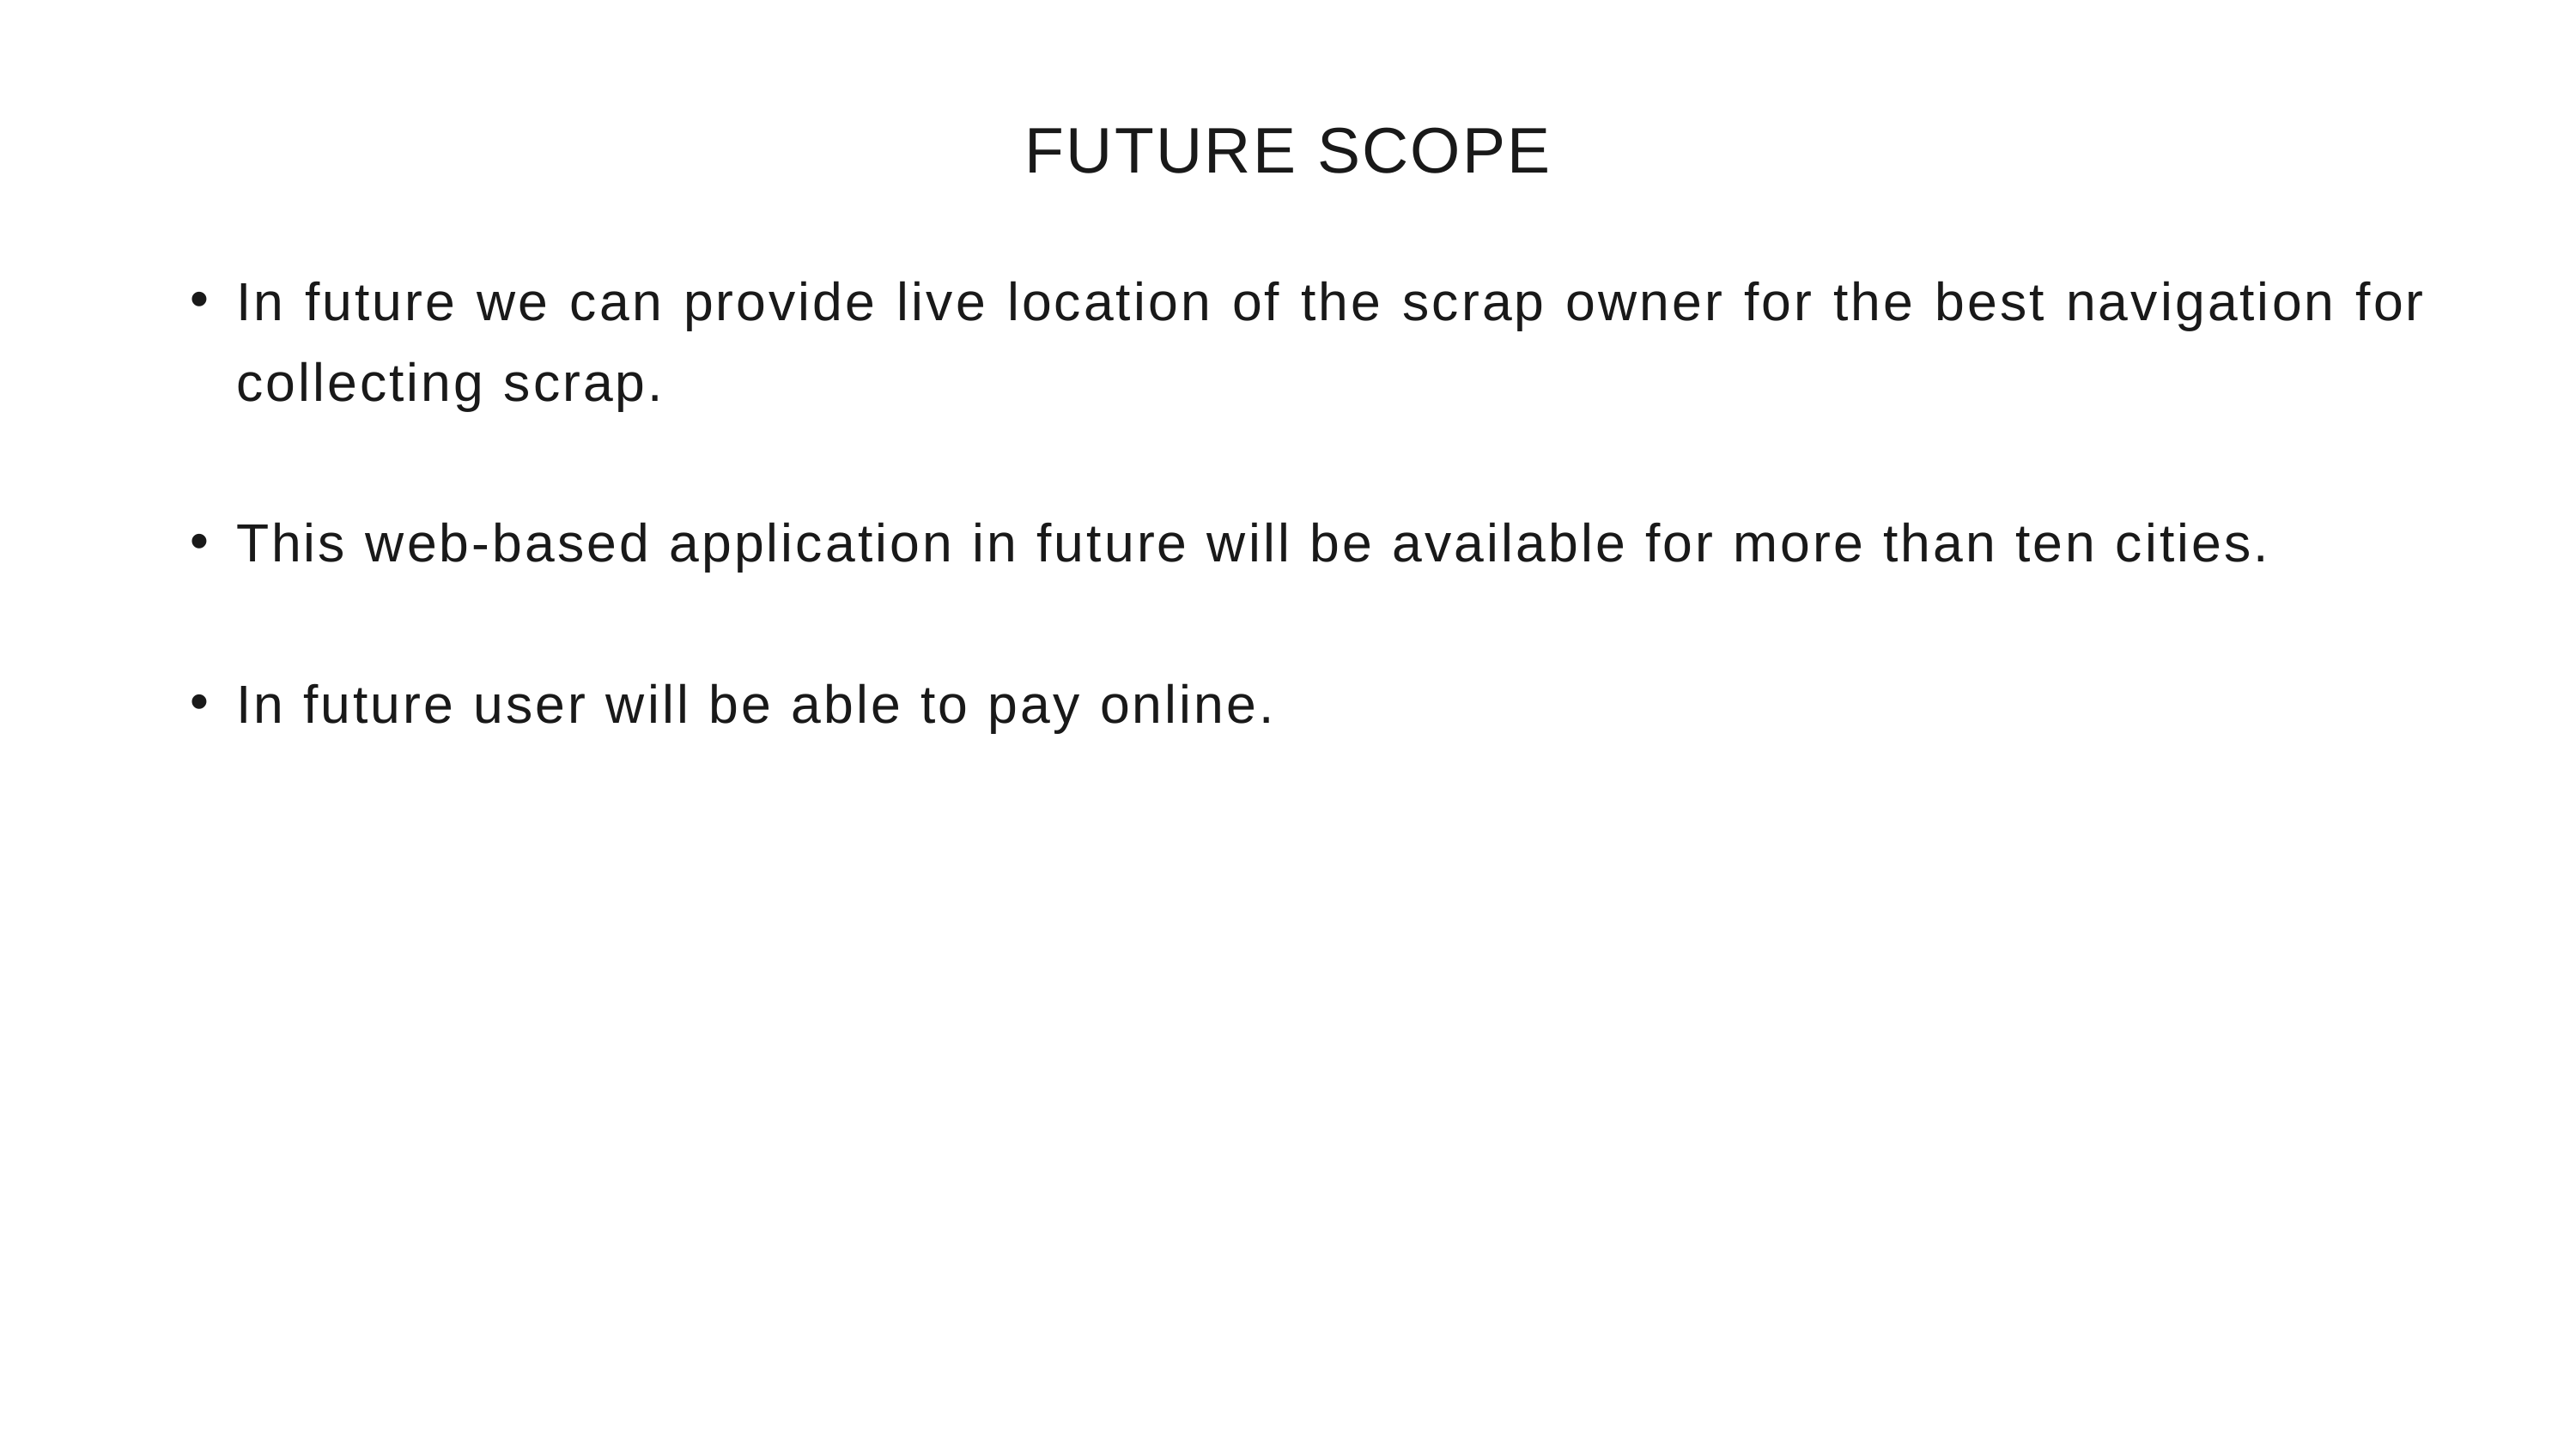

FUTURE SCOPE
In future we can provide live location of the scrap owner for the best navigation for collecting scrap.

This web-based application in future will be available for more than ten cities.

In future user will be able to pay online.